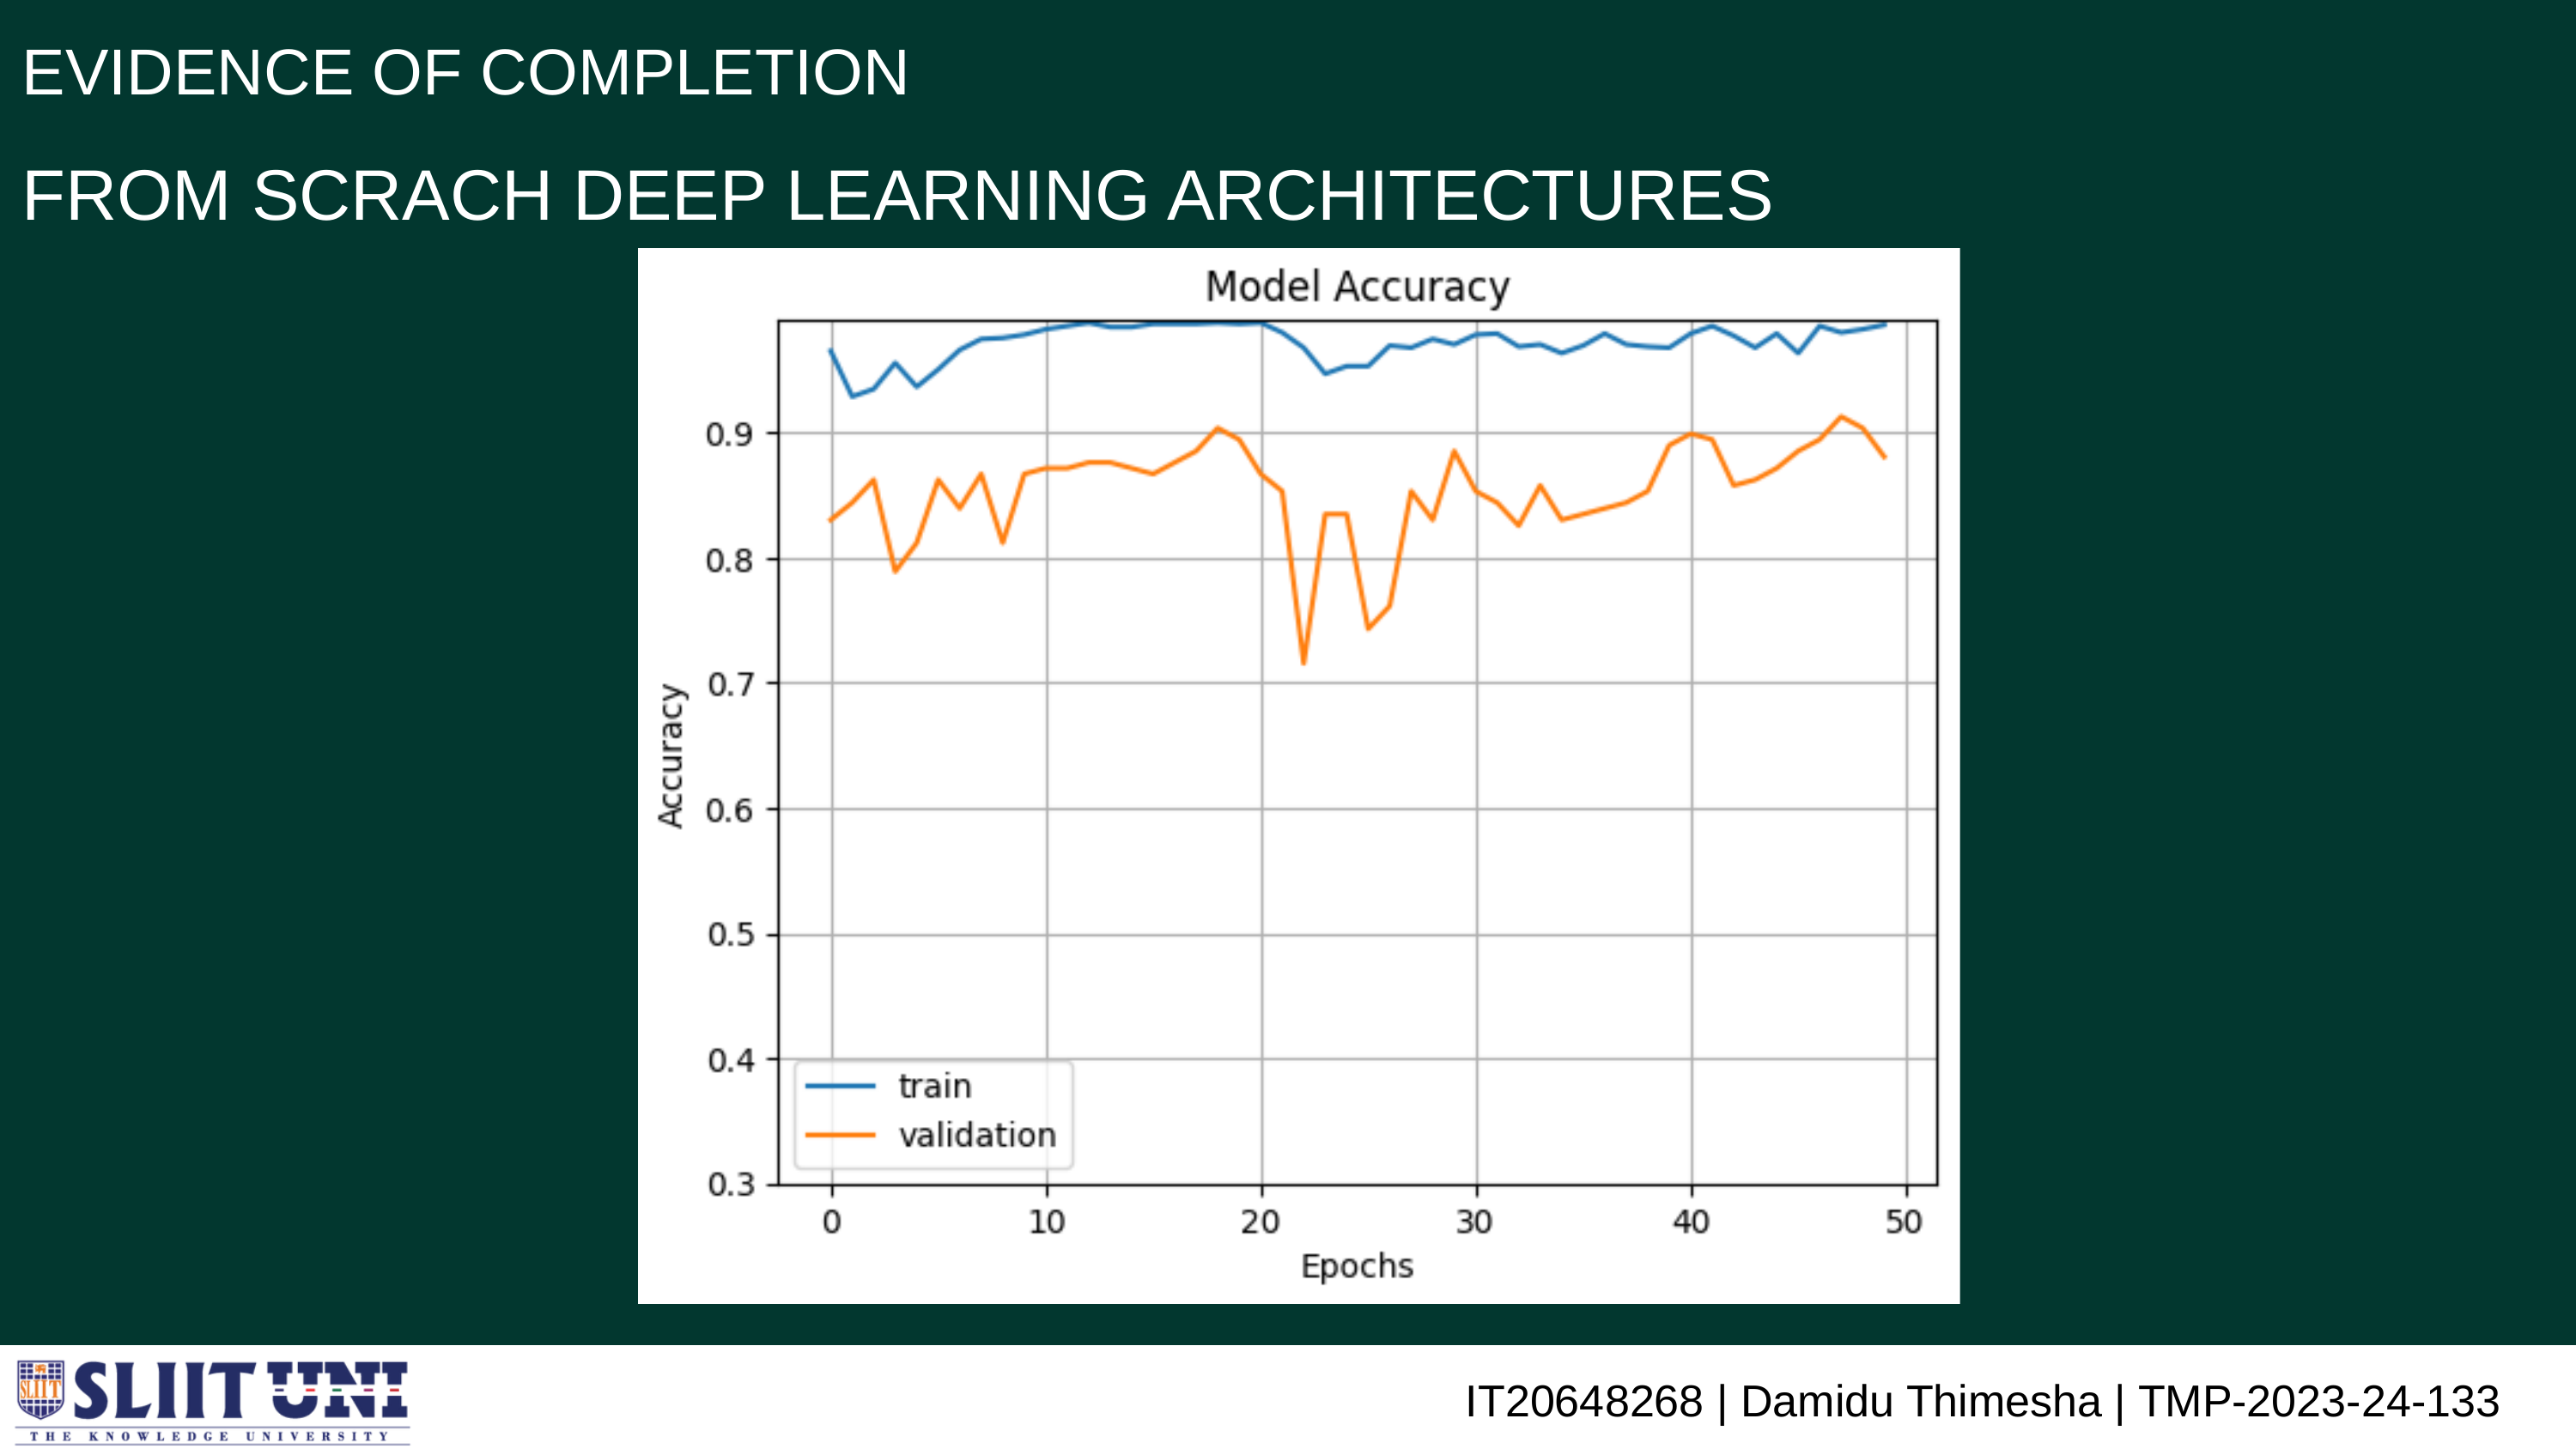

EVIDENCE OF COMPLETION
FROM SCRACH DEEP LEARNING ARCHITECTURES

IT20648268 | Damidu Thimesha | TMP-2023-24-133